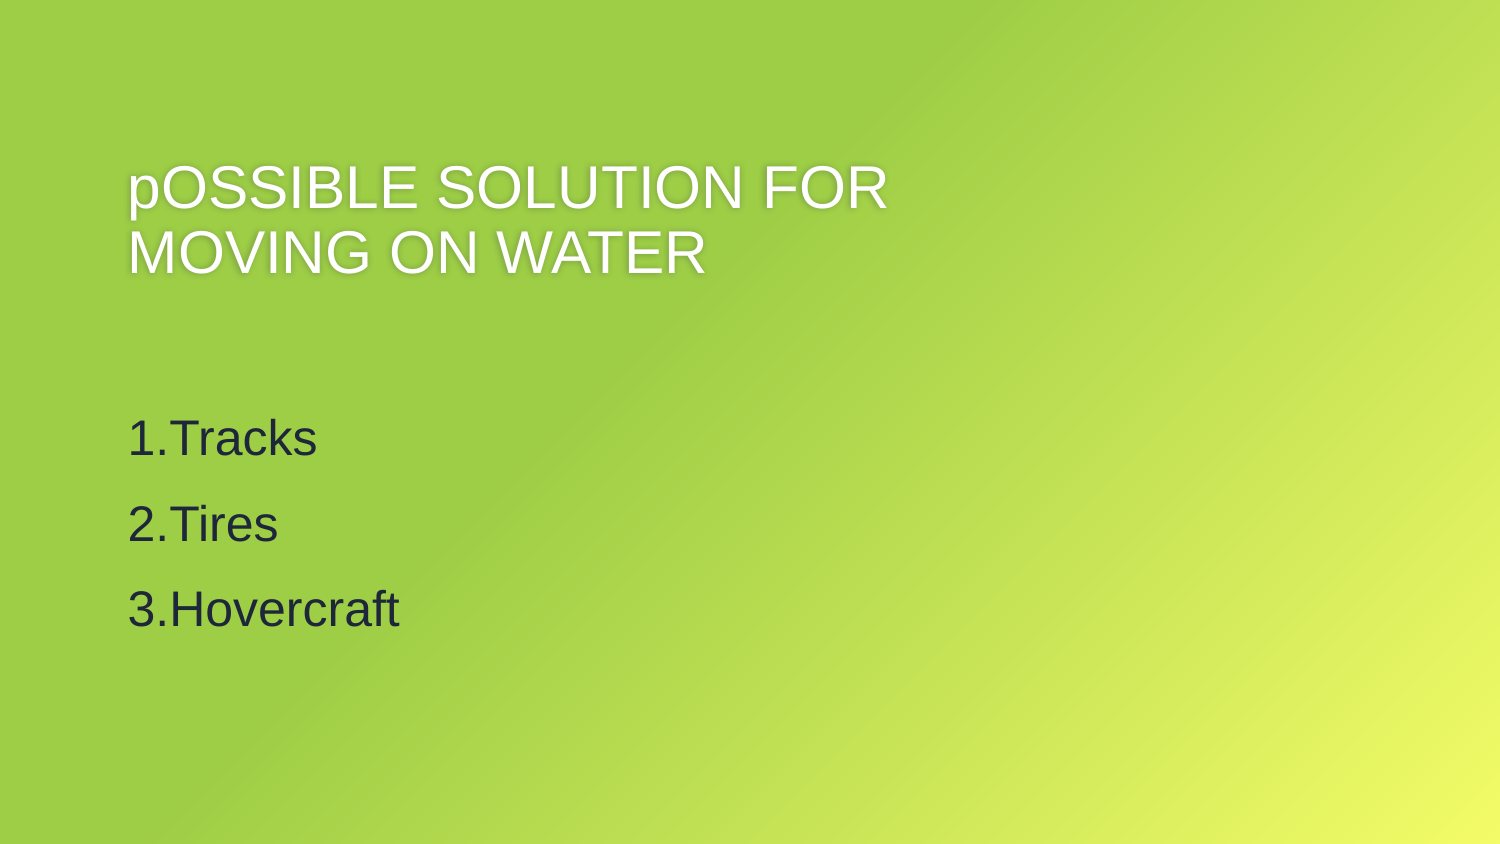

# pOSSIBLE SOLUTION FOR MOVING ON WATER

1.Tracks
2.Tires
3.Hovercraft